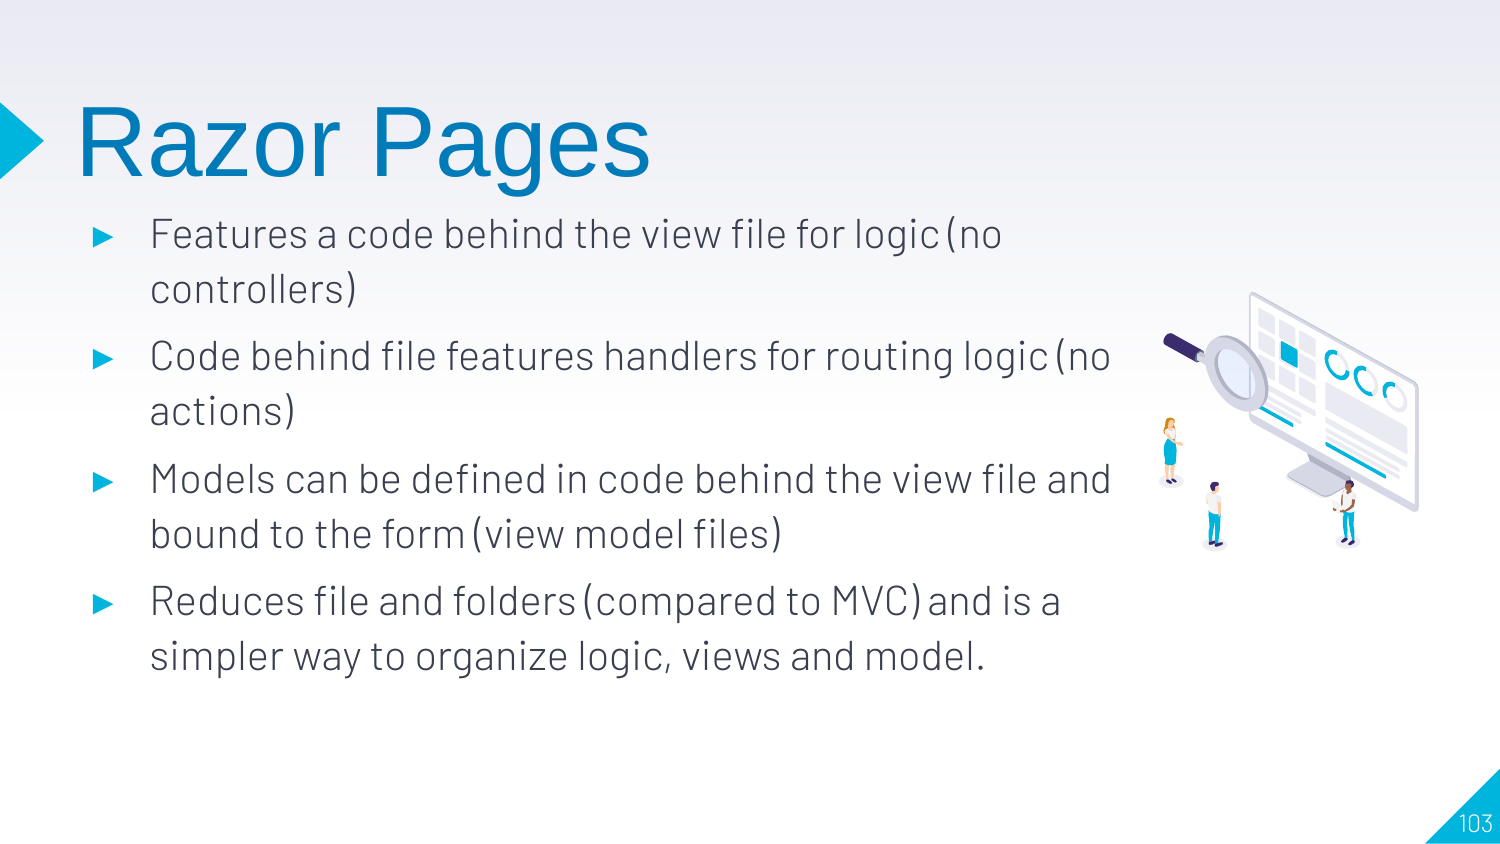

# Razor Pages
Features a code behind the view file for logic (no controllers)
Code behind file features handlers for routing logic (no actions)
Models can be defined in code behind the view file and bound to the form (view model files)
Reduces file and folders (compared to MVC) and is a simpler way to organize logic, views and model.

103